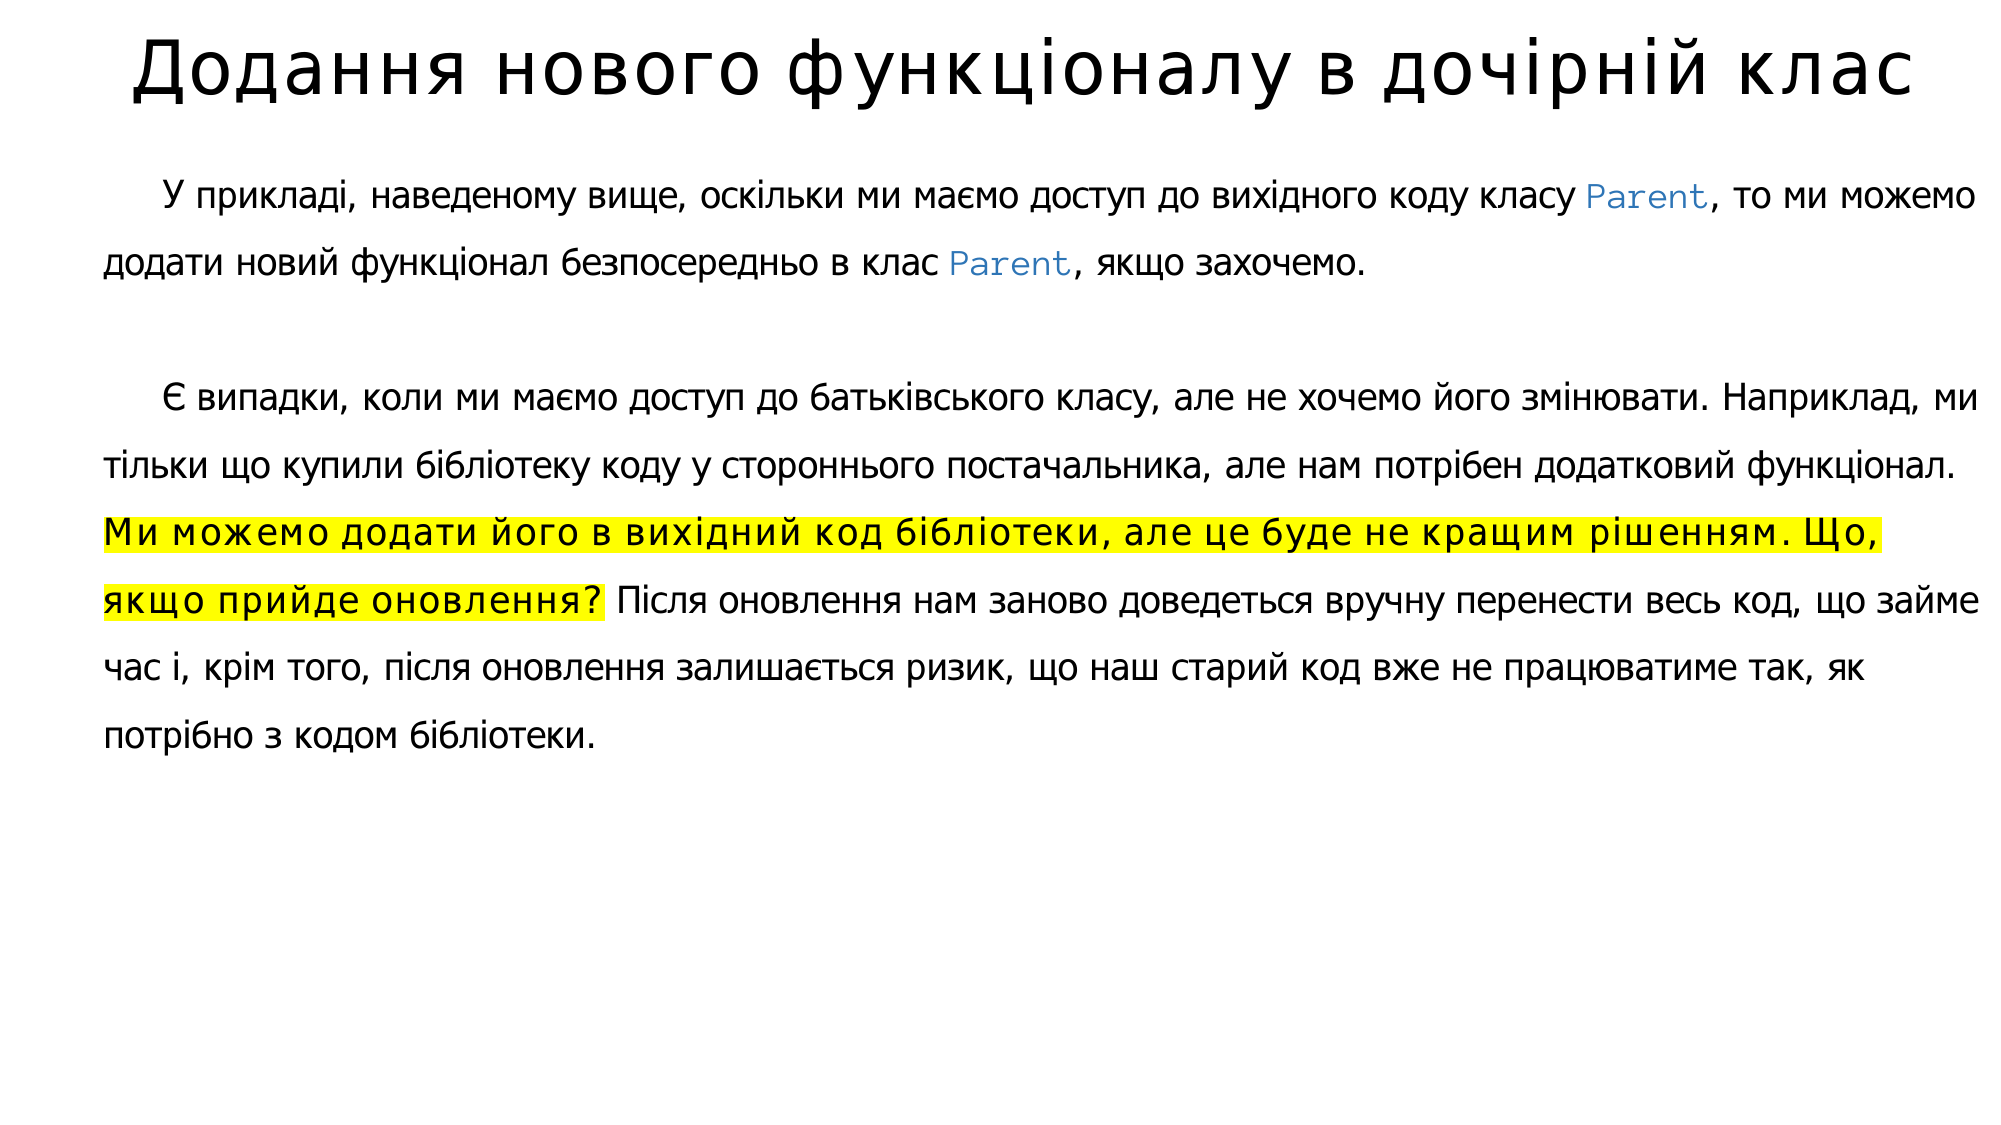

# Додання нового функціоналу в дочірній клас
У прикладі, наведеному вище, оскільки ми маємо доступ до вихідного коду класу Parent, то ми можемо додати новий функціонал безпосередньо в клас Parent, якщо захочемо.

Є випадки, коли ми маємо доступ до батьківського класу, але не хочемо його змінювати. Наприклад, ми тільки що купили бібліотеку коду у стороннього постачальника, але нам потрібен додатковий функціонал. Ми можемо додати його в вихідний код бібліотеки, але це буде не кращим рішенням. Що, якщо прийде оновлення? Після оновлення нам заново доведеться вручну перенести весь код, що займе час і, крім того, після оновлення залишається ризик, що наш старий код вже не працюватиме так, як потрібно з кодом бібліотеки.